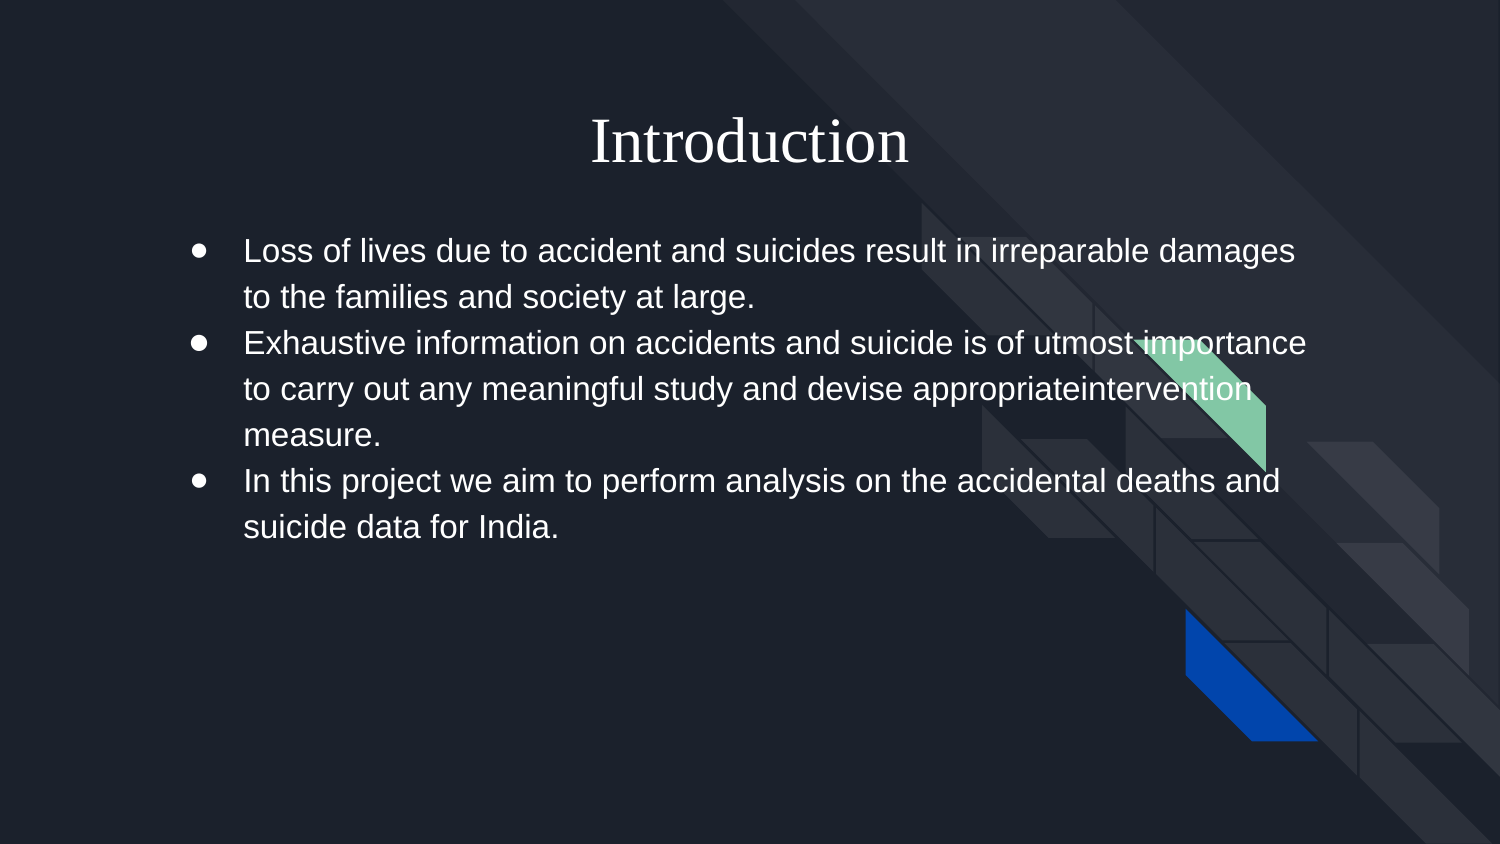

# Introduction
Loss of lives due to accident and suicides result in irreparable damages to the families and society at large.
Exhaustive information on accidents and suicide is of utmost importance to carry out any meaningful study and devise appropriateintervention measure.
In this project we aim to perform analysis on the accidental deaths and suicide data for India.